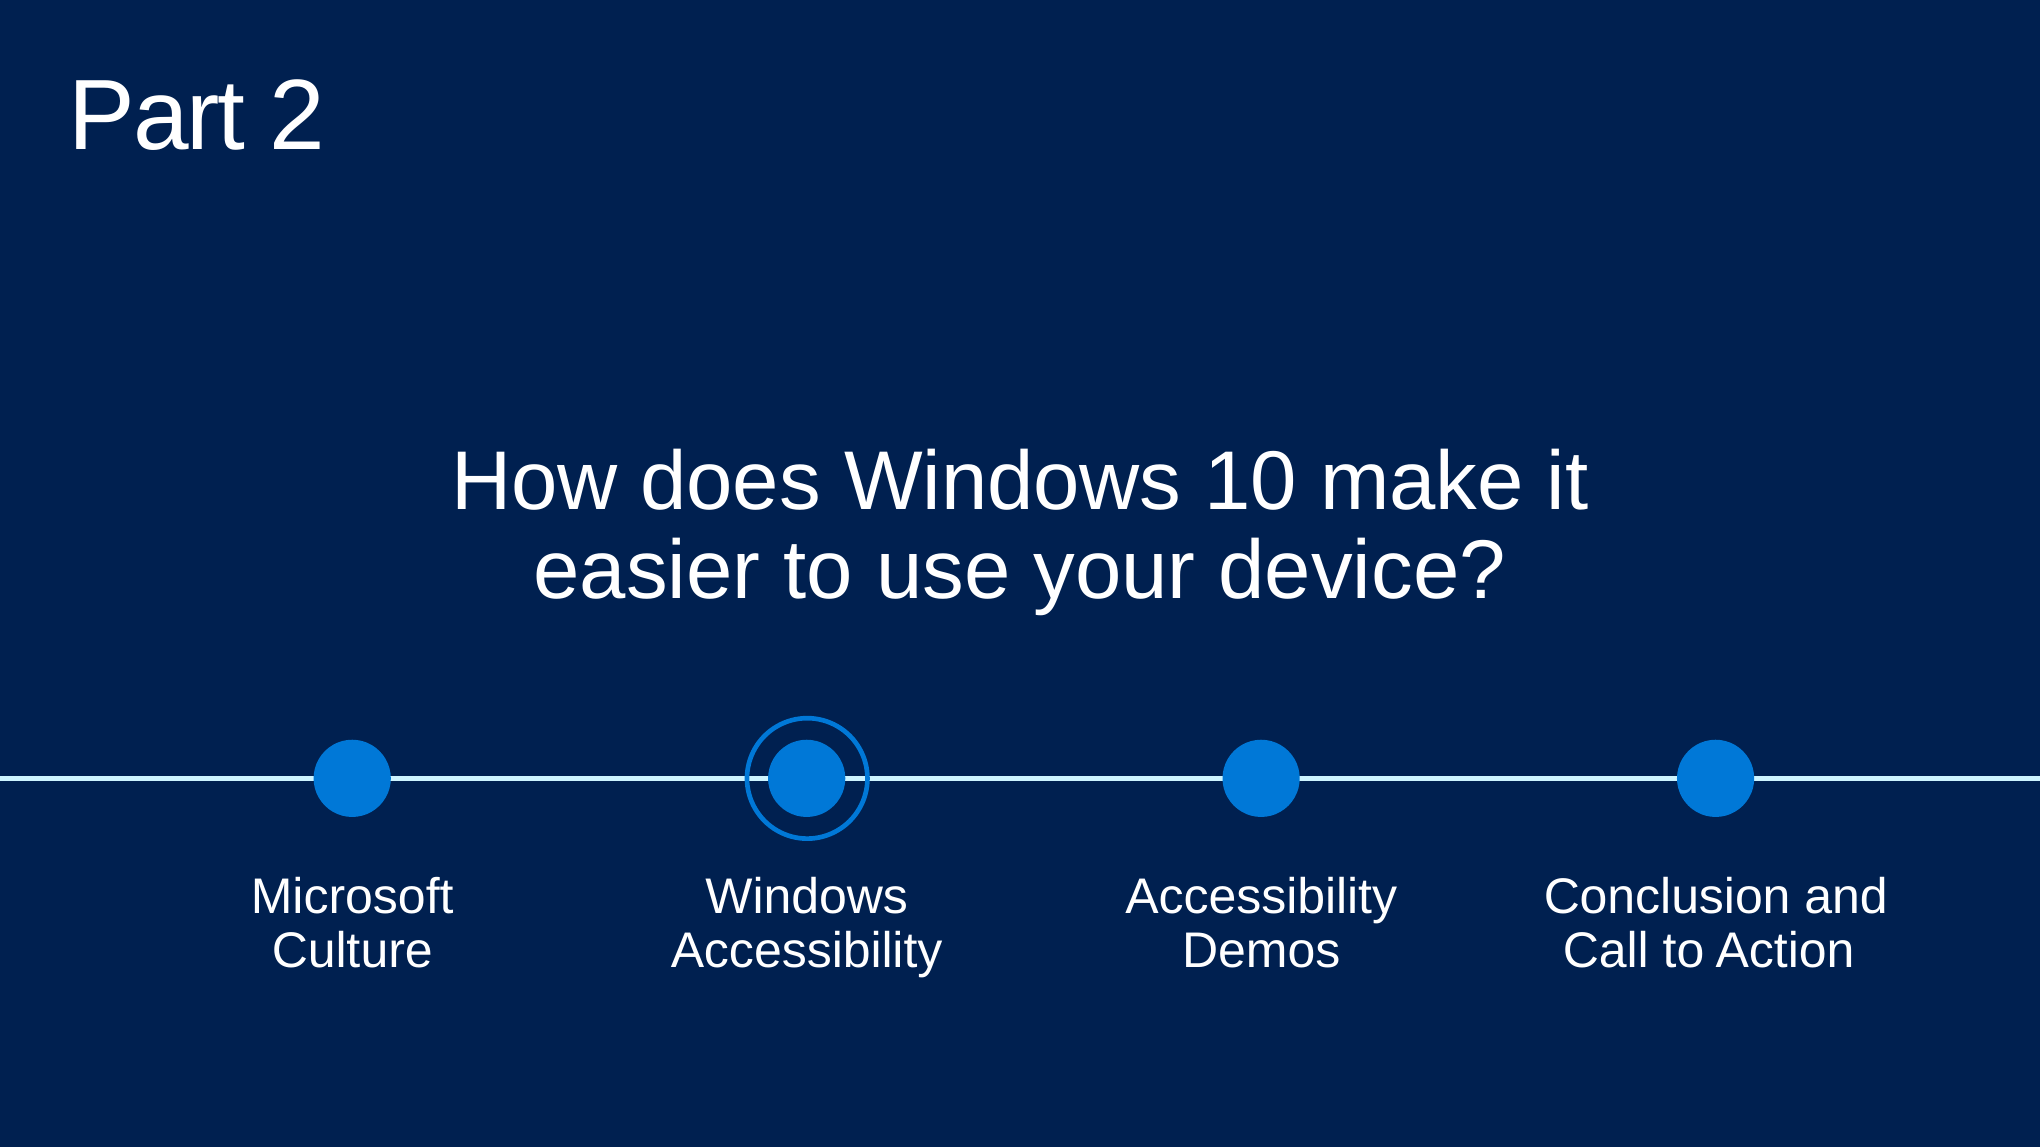

# Part 2

How does Windows 10 make it
easier to use your device?

Windows Accessibility

Accessibility Demos

Conclusion and Call to Action
Microsoft Culture